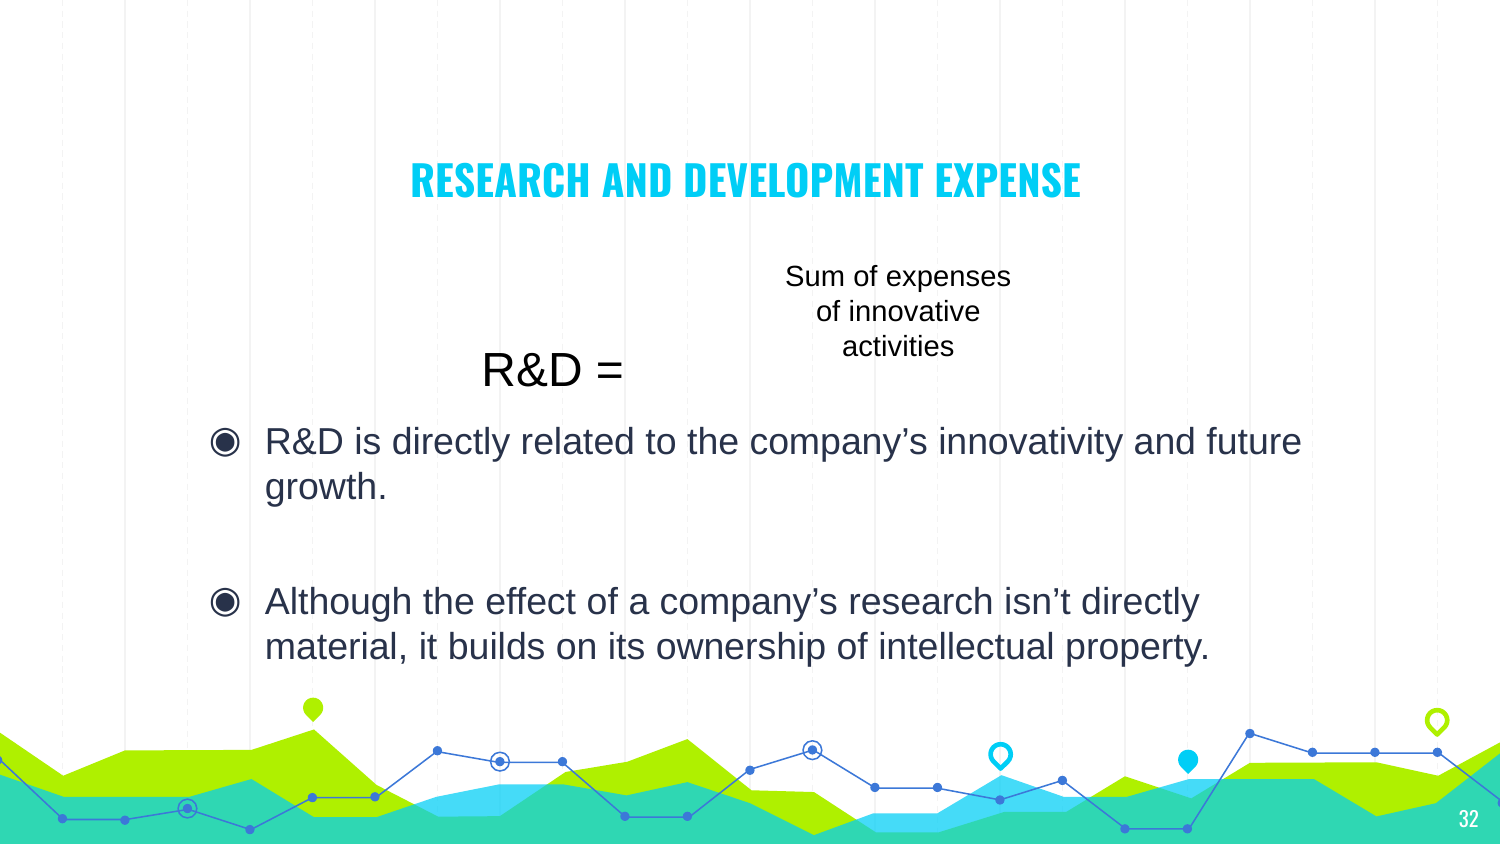

# RESEARCH AND DEVELOPMENT EXPENSE
Sum of expenses of innovative activities
      				 R&D =

R&D is directly related to the company’s innovativity and future growth.

Although the effect of a company’s research isn’t directly material, it builds on its ownership of intellectual property.

32